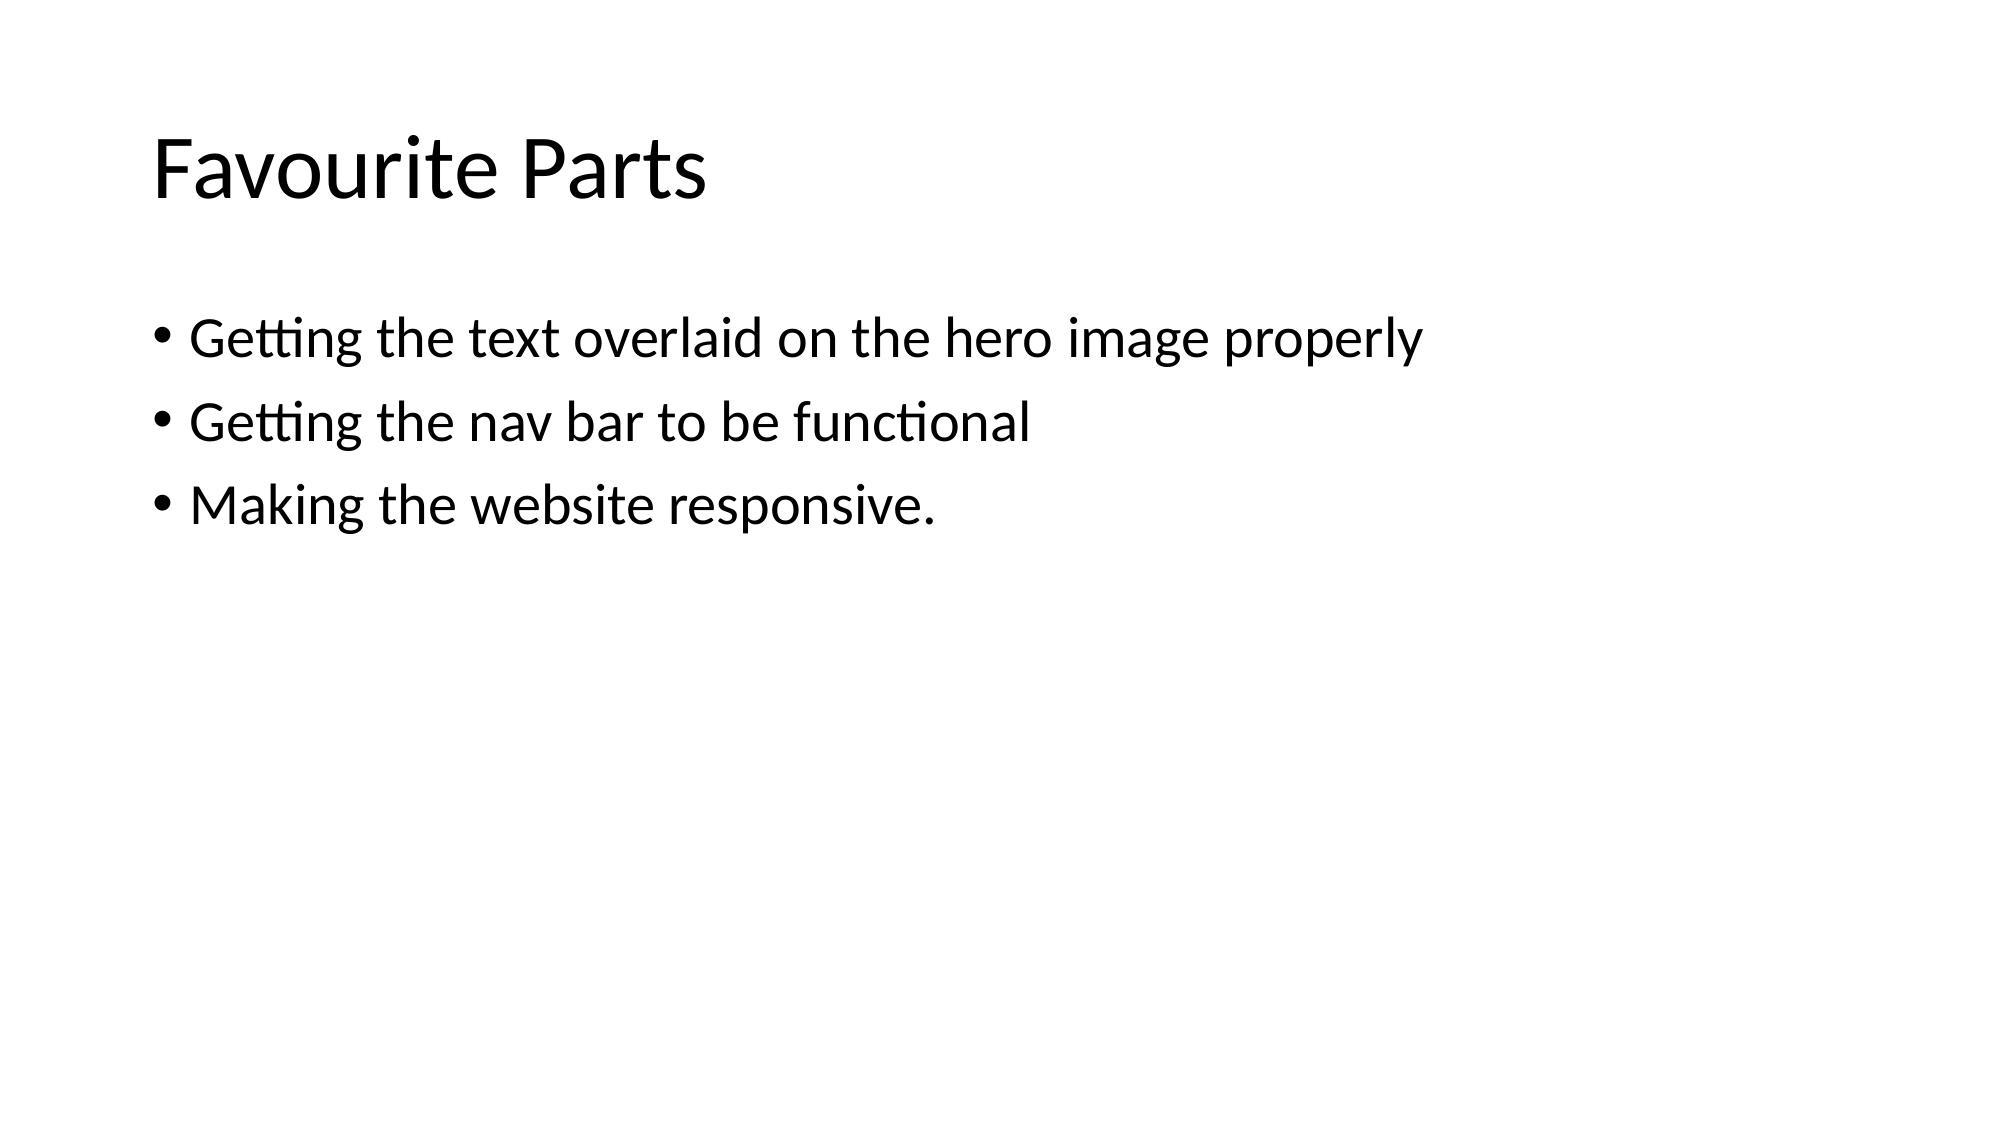

# Favourite Parts
Getting the text overlaid on the hero image properly
Getting the nav bar to be functional
Making the website responsive.